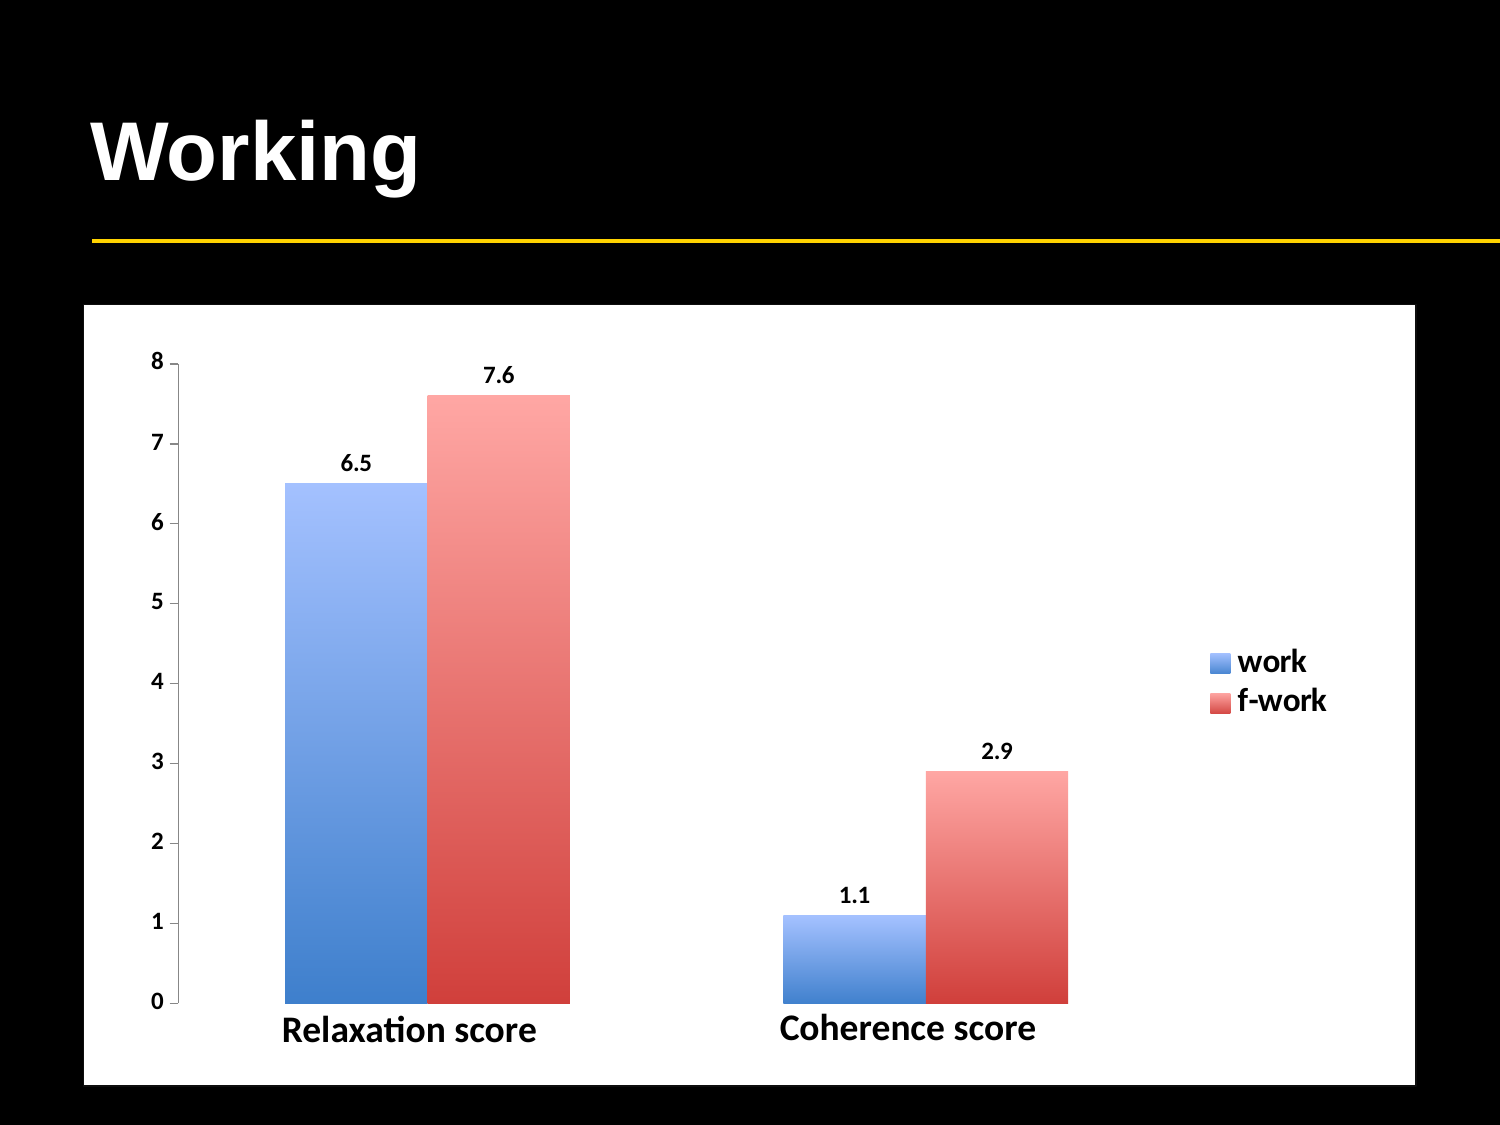

# Working

### Chart

| Category | work | f-work |
|---|---|---|
Coherence score
Relaxation score